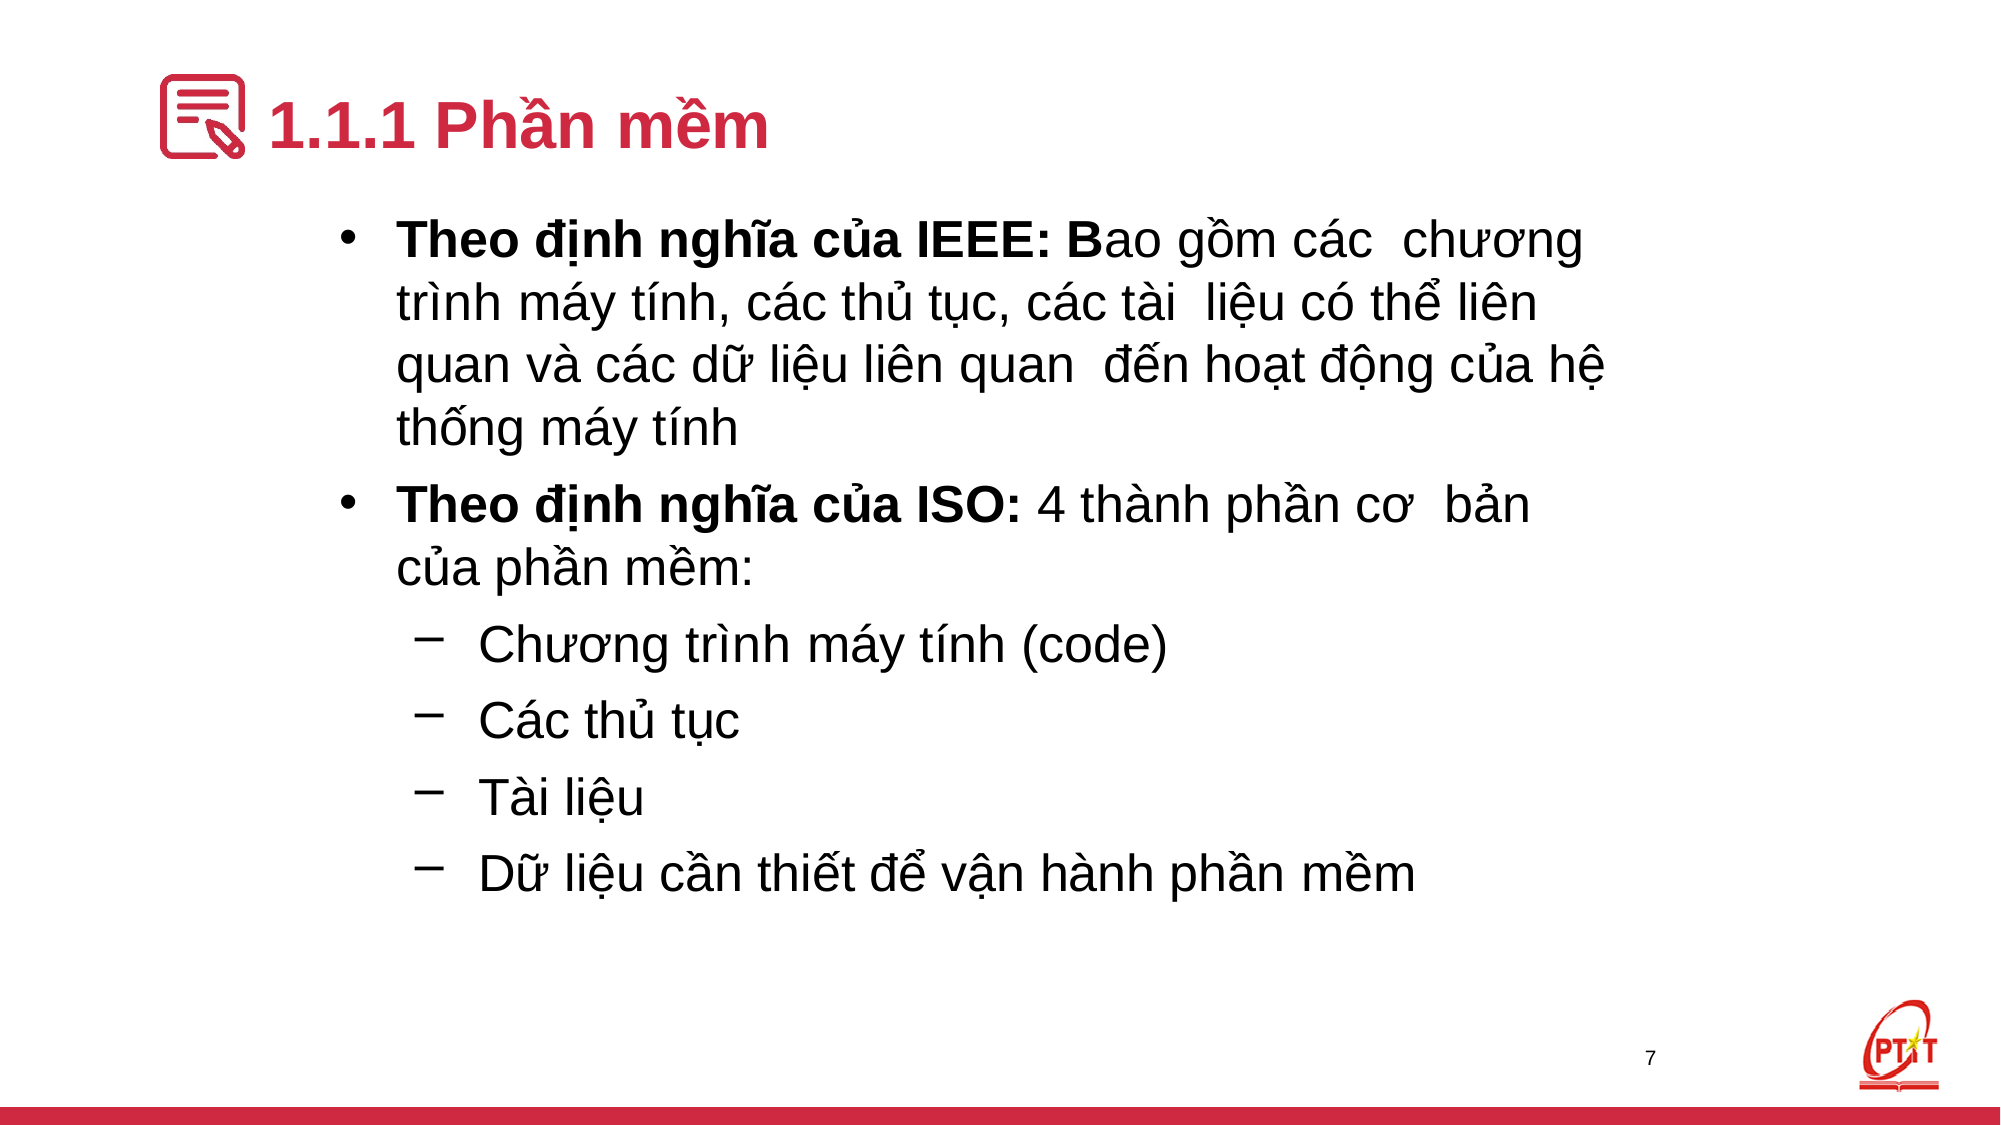

# 1.1.1 Phần mềm
Theo định nghĩa của IEEE: Bao gồm các  chương trình máy tính, các thủ tục, các tài  liệu có thể liên quan và các dữ liệu liên quan  đến hoạt động của hệ thống máy tính
Theo định nghĩa của ISO: 4 thành phần cơ  bản của phần mềm:
Chương trình máy tính (code)
Các thủ tục
Tài liệu
Dữ liệu cần thiết để vận hành phần mềm
7